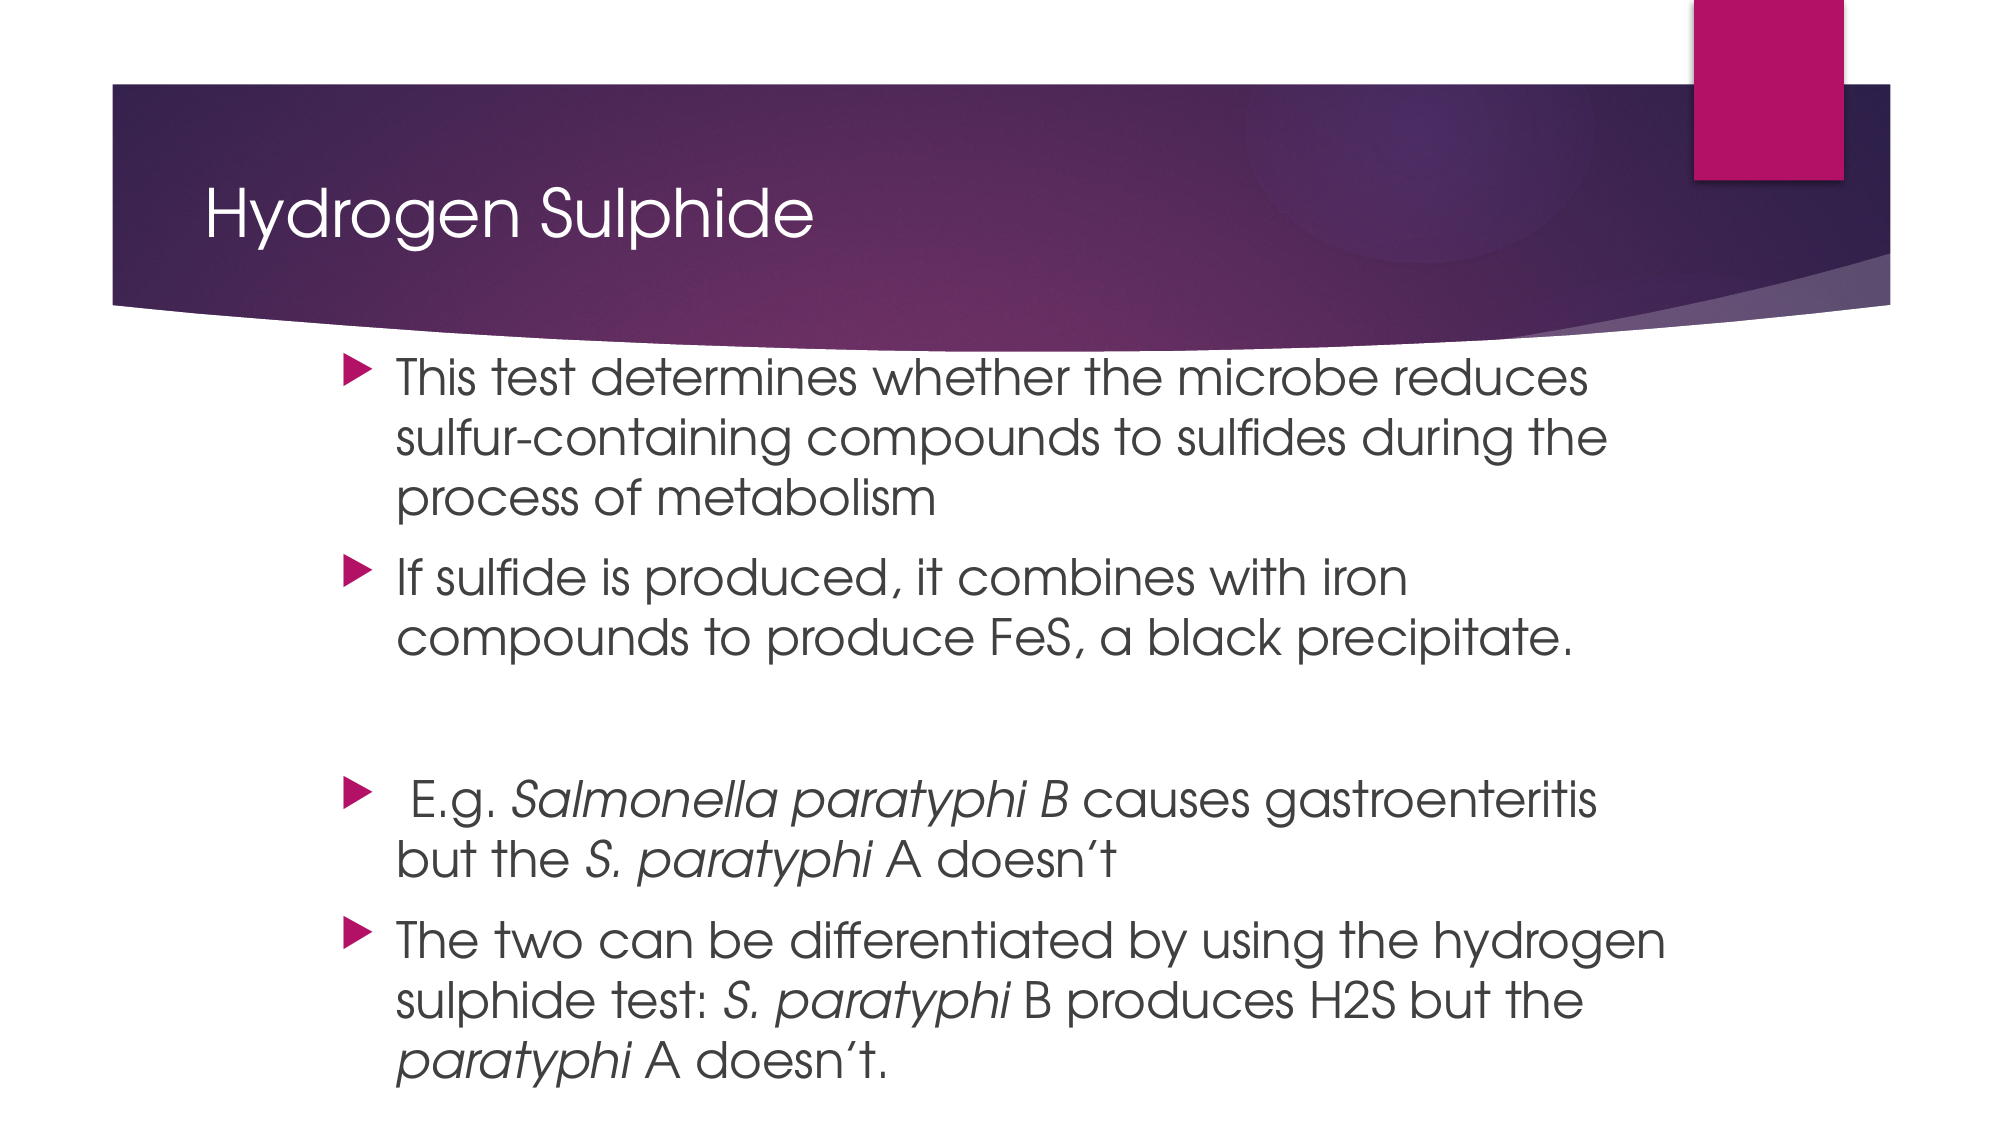

# Hydrogen Sulphide
This test determines whether the microbe reduces sulfur-containing compounds to sulfides during the process of metabolism
If sulfide is produced, it combines with iron compounds to produce FeS, a black precipitate.

 E.g. Salmonella paratyphi B causes gastroenteritis but the S. paratyphi A doesn’t
The two can be differentiated by using the hydrogen sulphide test: S. paratyphi B produces H2S but the paratyphi A doesn’t.